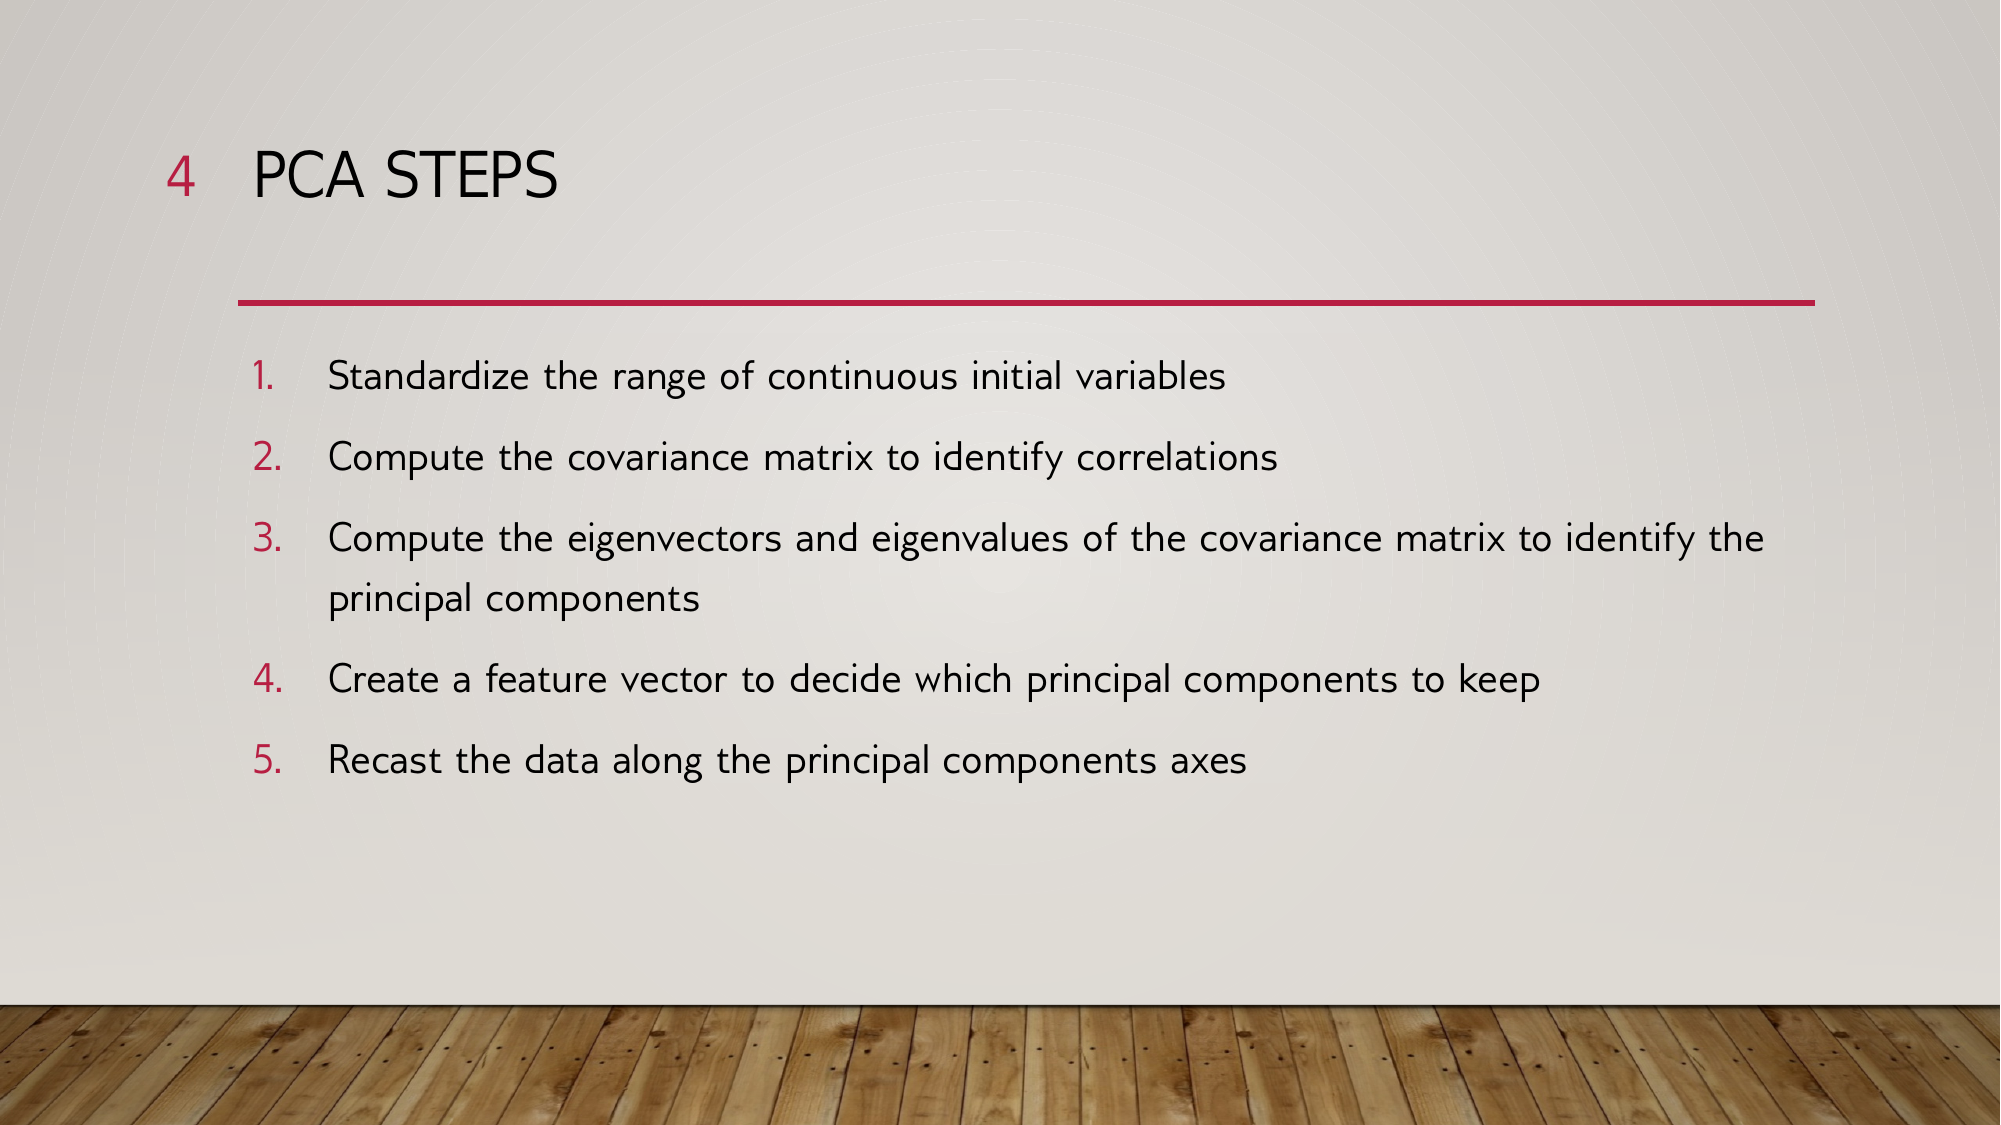

4
# Pca sTEPS
Standardize the range of continuous initial variables
Compute the covariance matrix to identify correlations
Compute the eigenvectors and eigenvalues of the covariance matrix to identify the principal components
Create a feature vector to decide which principal components to keep
Recast the data along the principal components axes